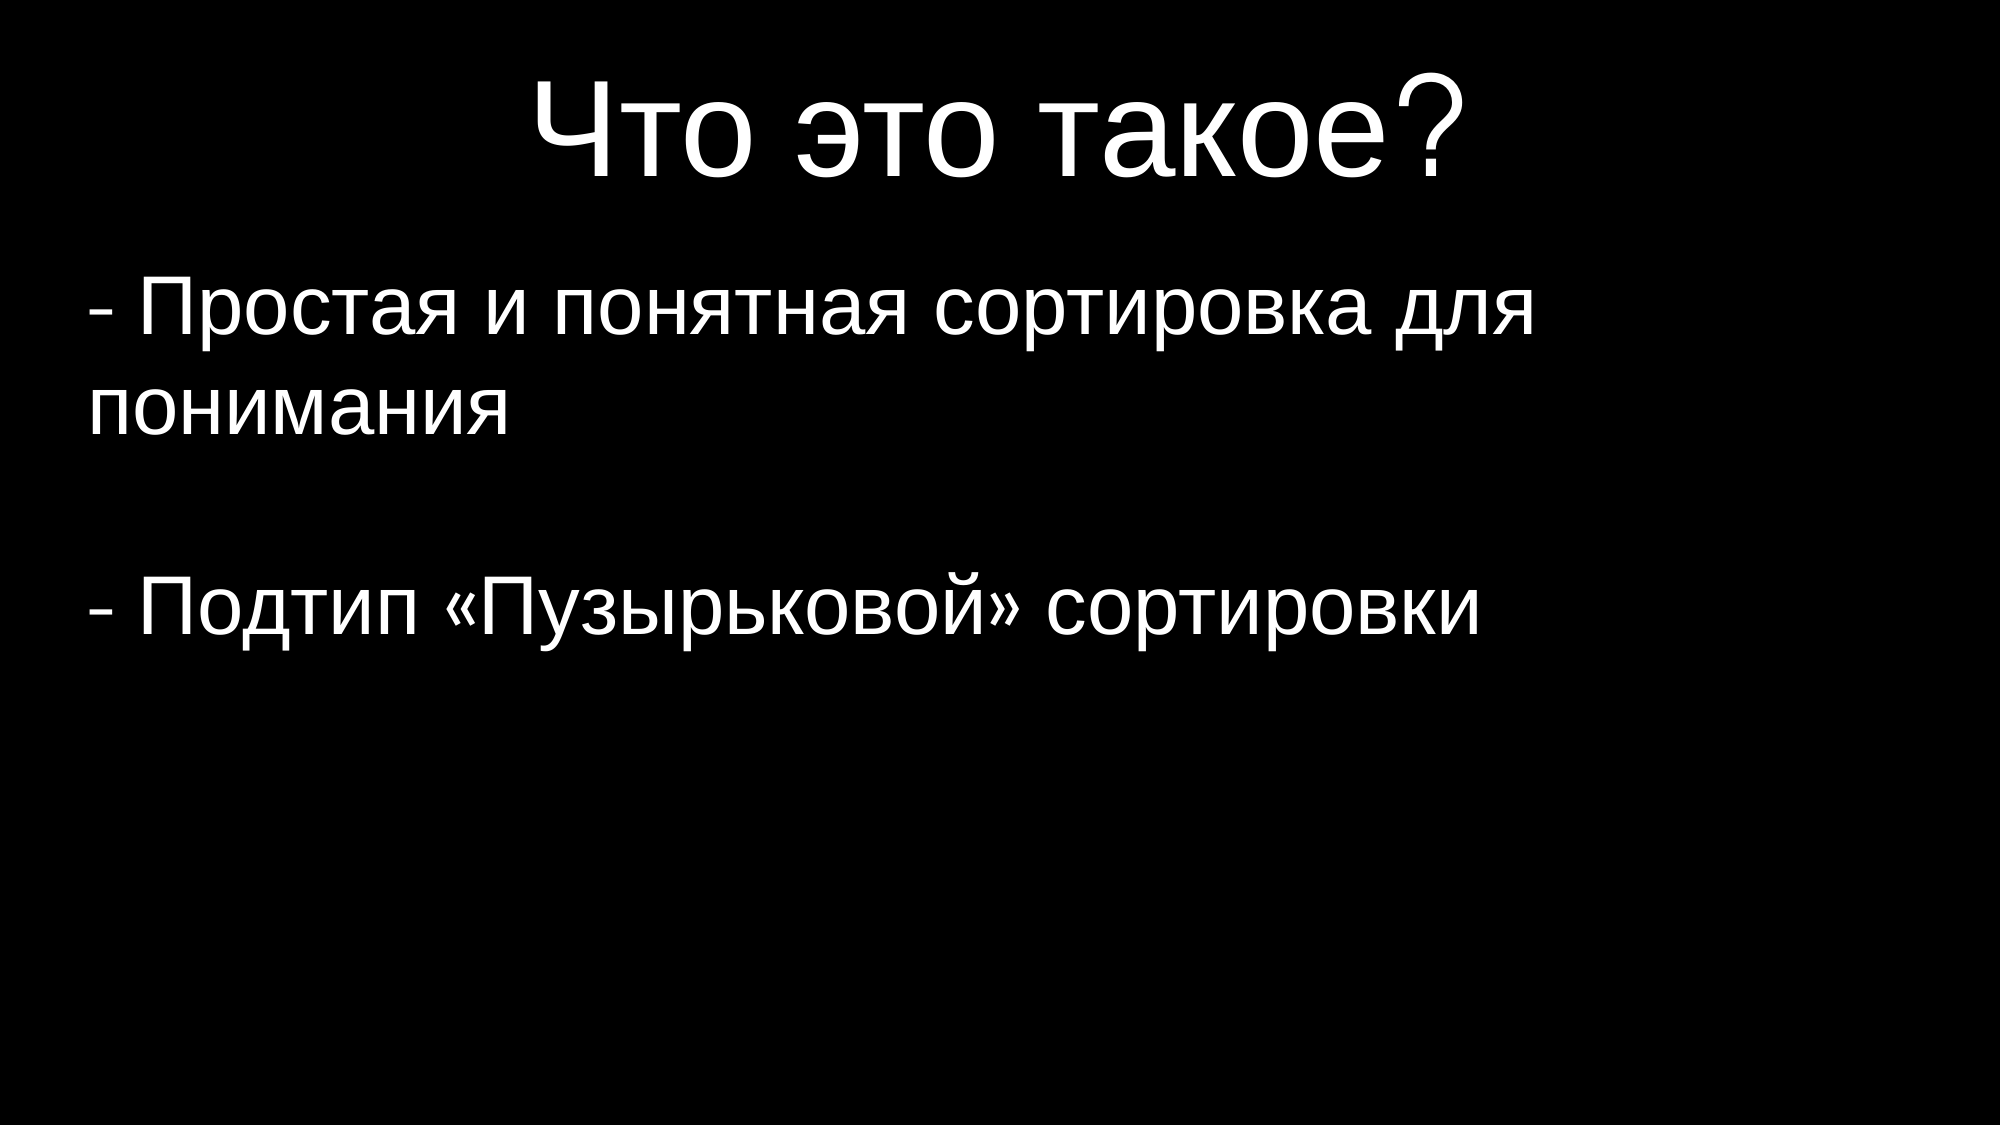

Что это такое?
- Простая и понятная сортировка для понимания

- Подтип «Пузырьковой» сортировки